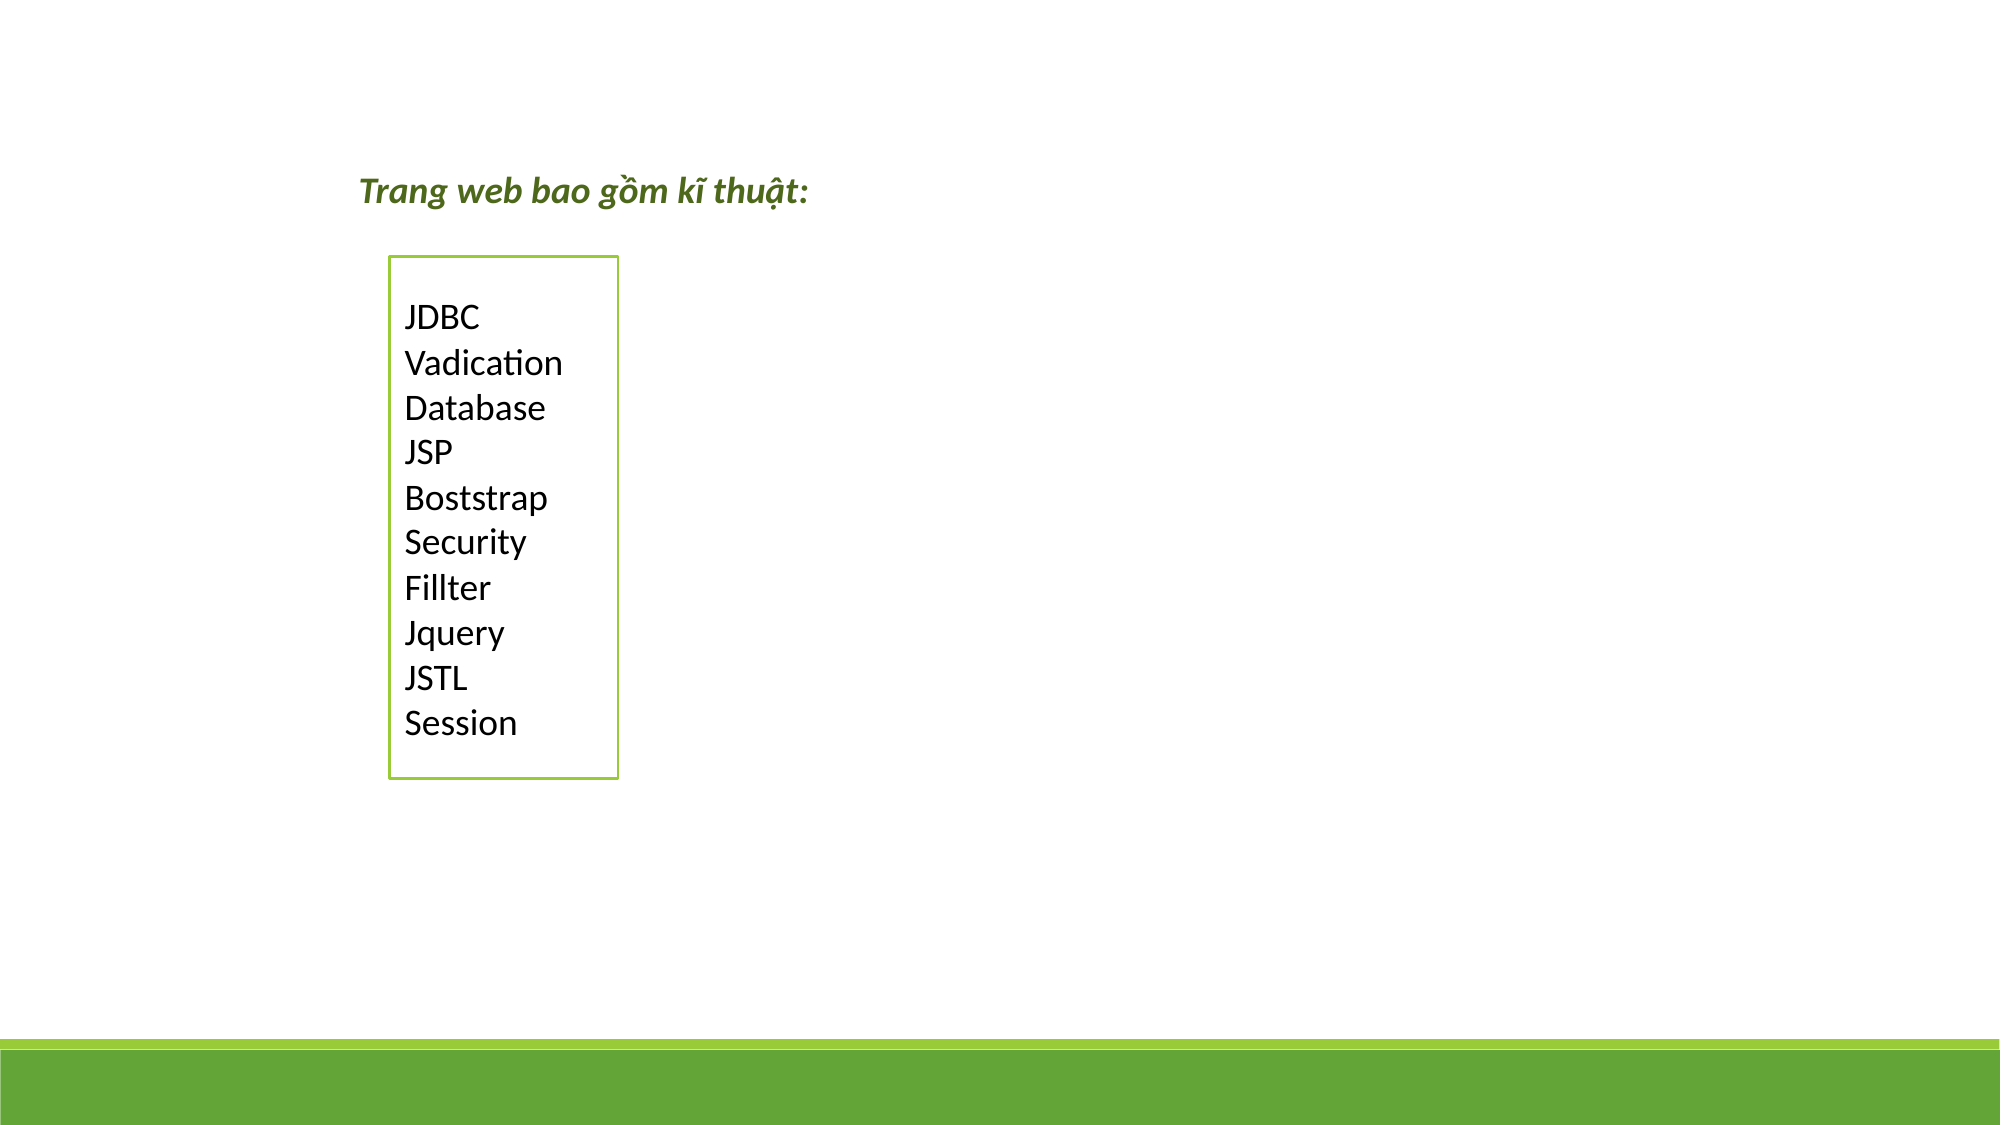

Trang web bao gồm kĩ thuật:
JDBC
Vadication
Database
JSP
Boststrap
Security
Fillter
Jquery
JSTL
Session